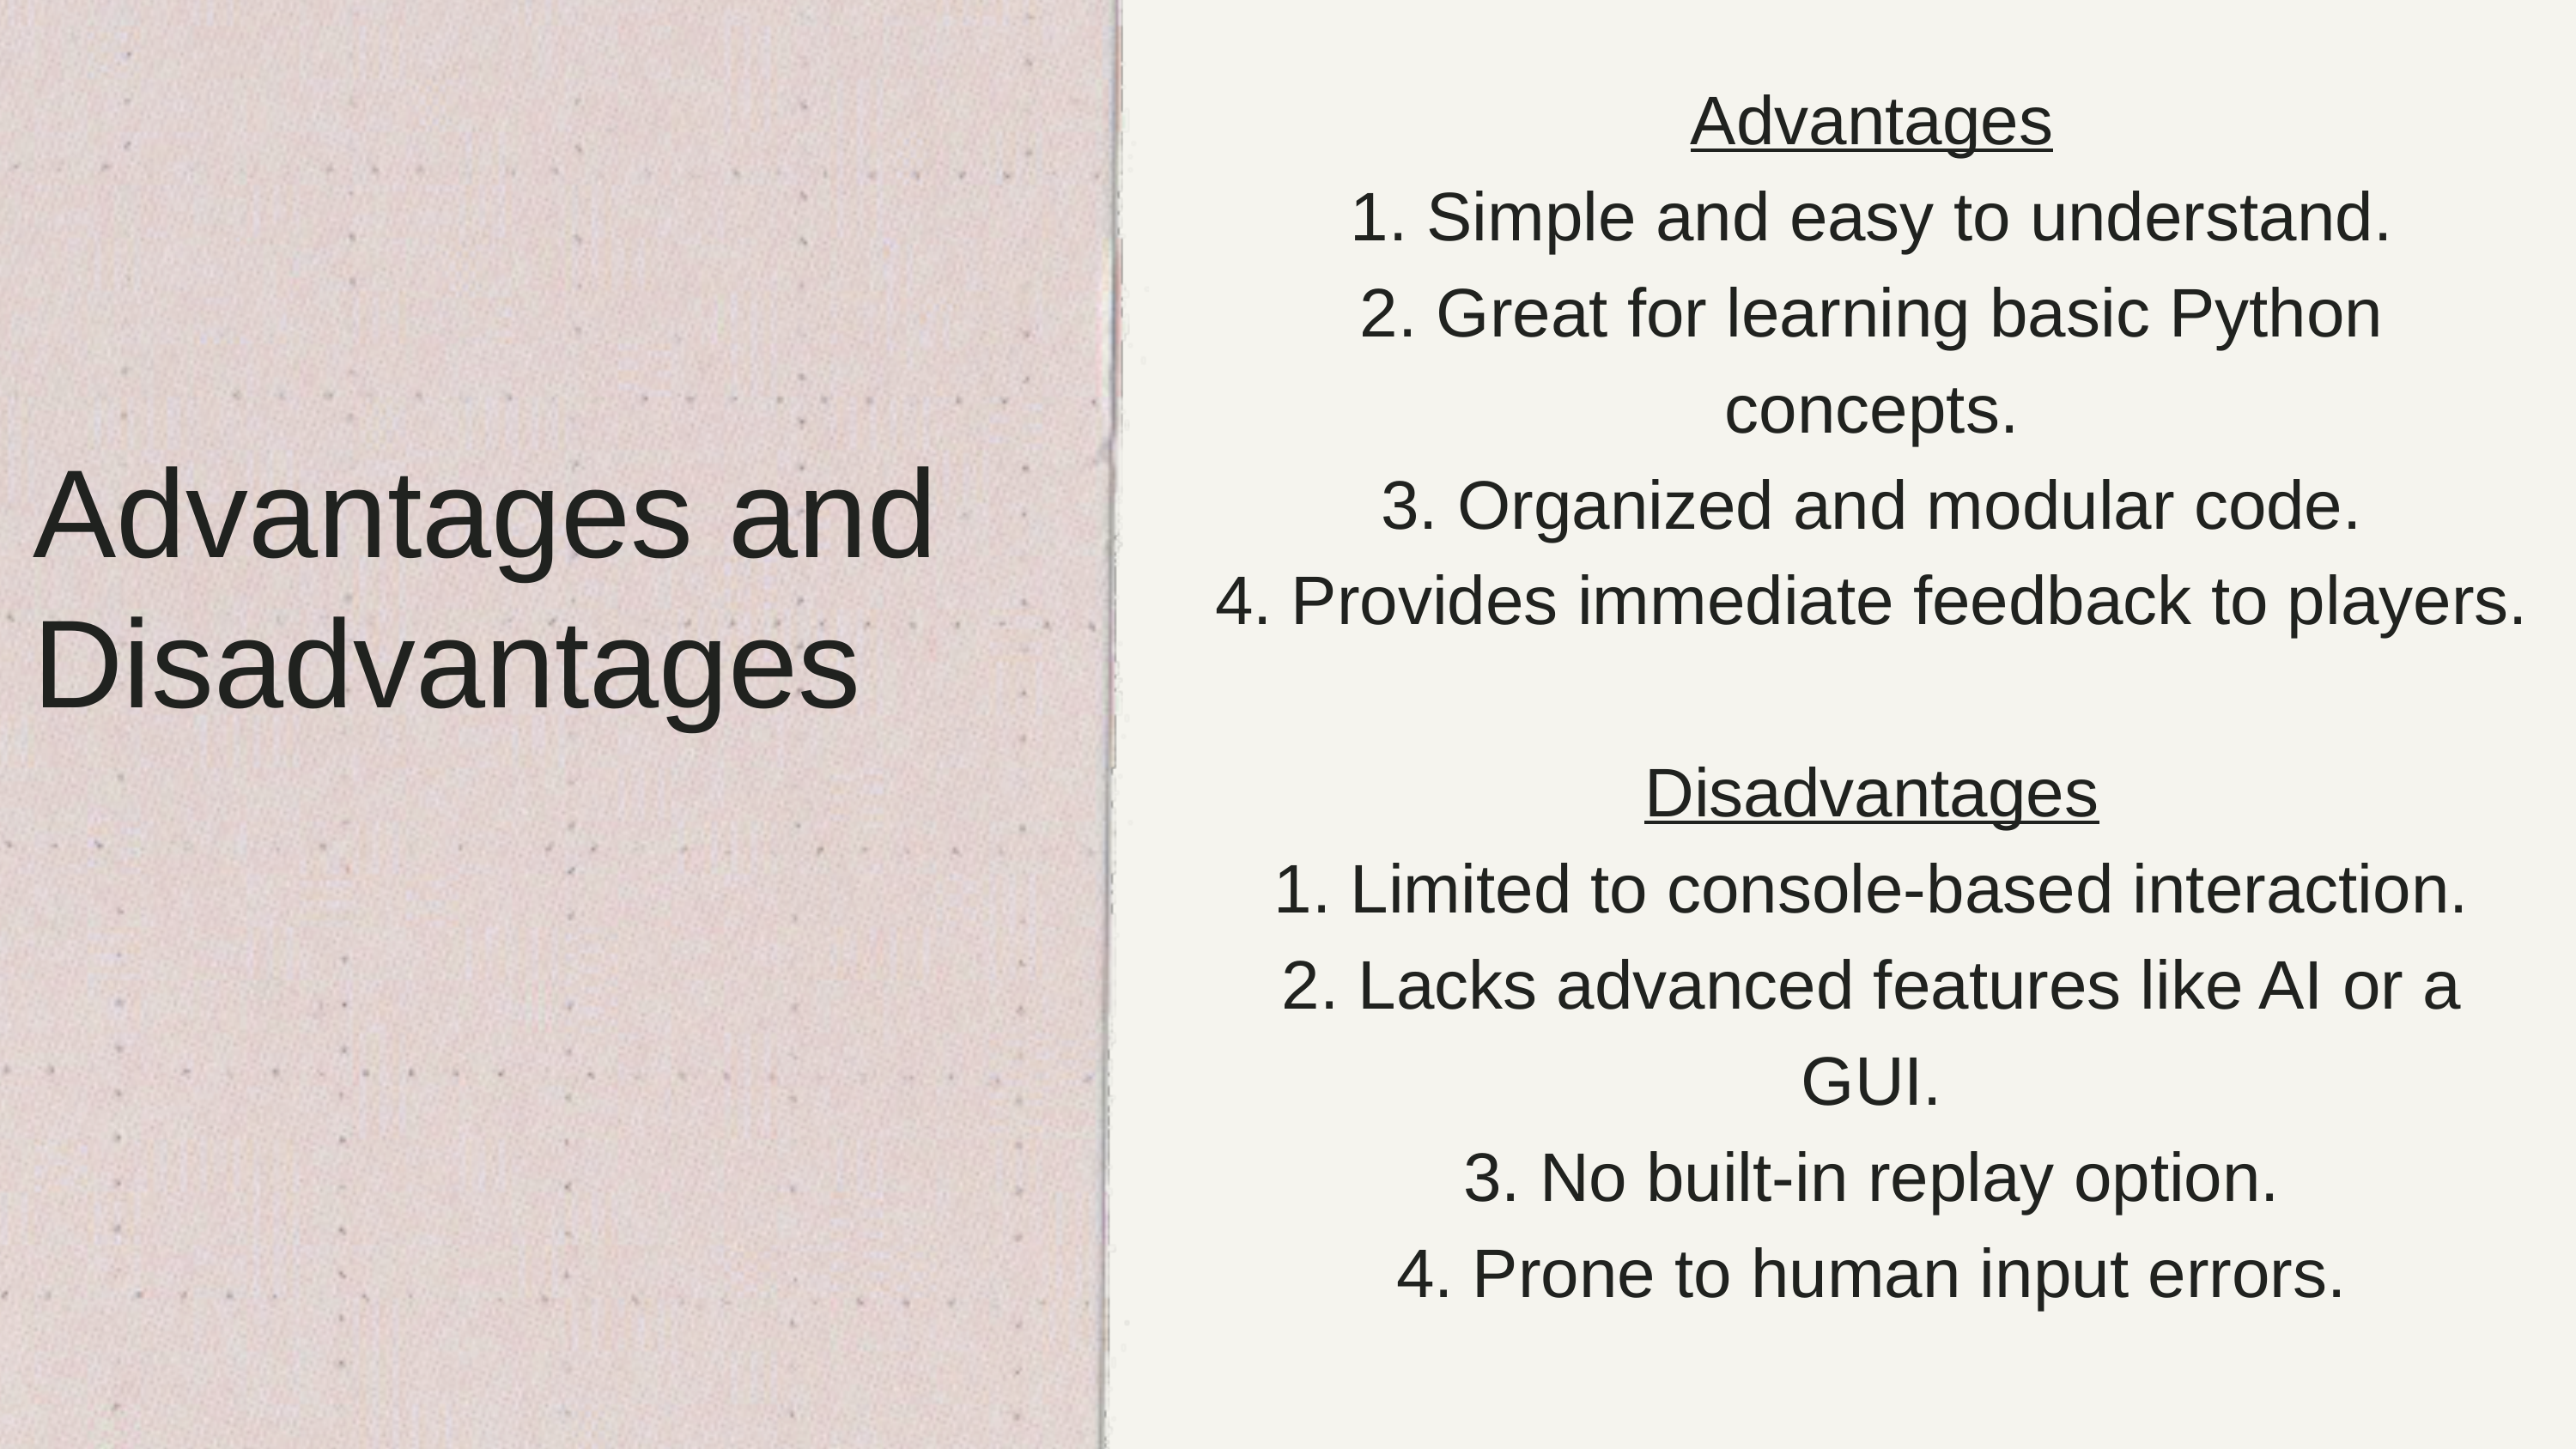

Advantages
1. Simple and easy to understand.
2. Great for learning basic Python concepts.
3. Organized and modular code.
4. Provides immediate feedback to players.

Disadvantages
1. Limited to console-based interaction.
2. Lacks advanced features like AI or a GUI.
3. No built-in replay option.
4. Prone to human input errors.
Advantages and Disadvantages